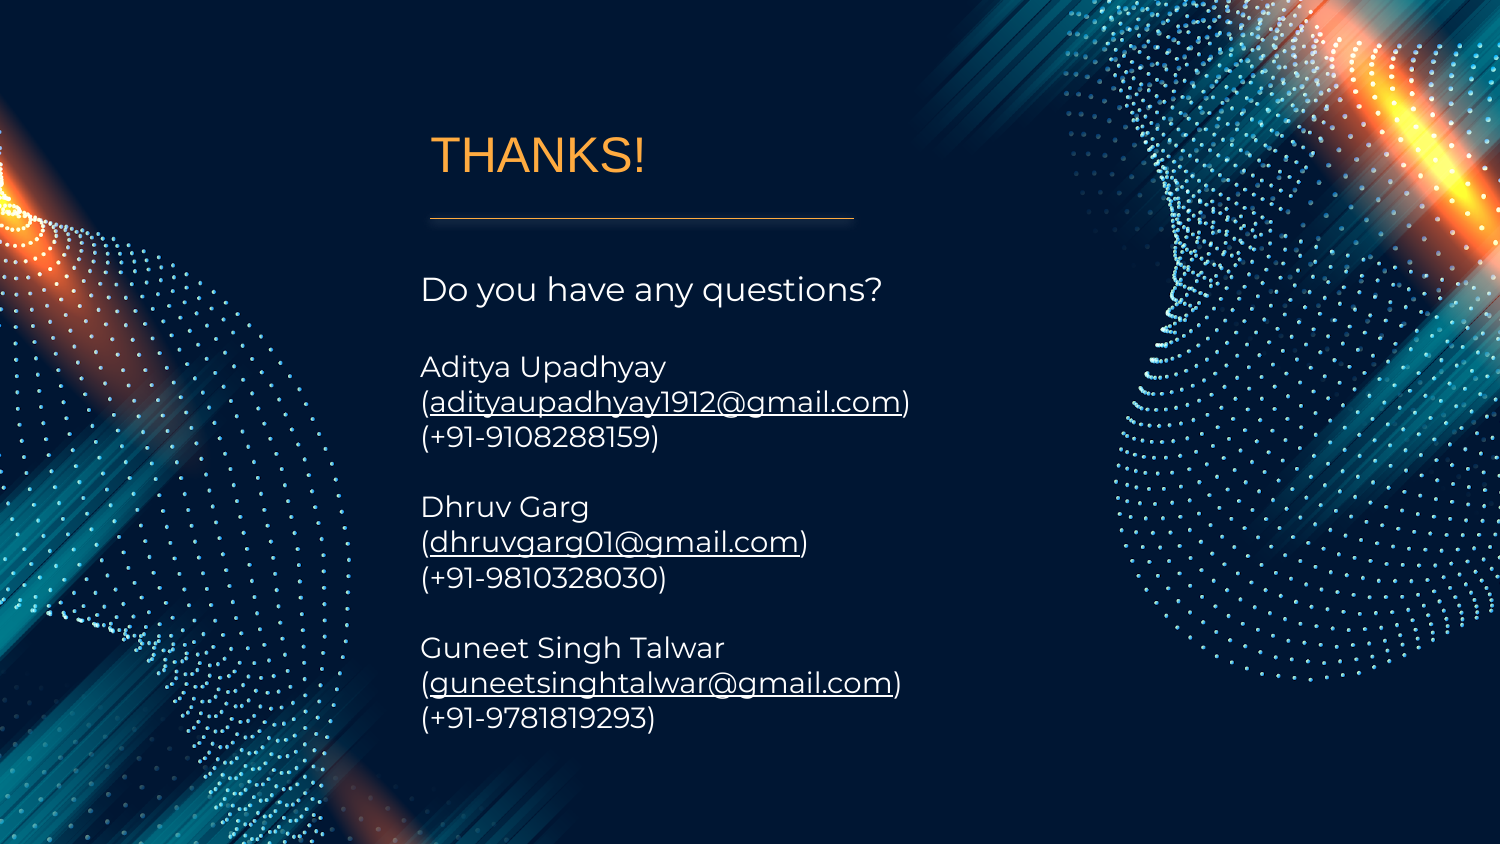

THANKS!
Do you have any questions?

Aditya Upadhyay
(adityaupadhyay1912@gmail.com)
(+91-9108288159)

Dhruv Garg
(dhruvgarg01@gmail.com)
(+91-9810328030)

Guneet Singh Talwar
(guneetsinghtalwar@gmail.com)
(+91-9781819293)